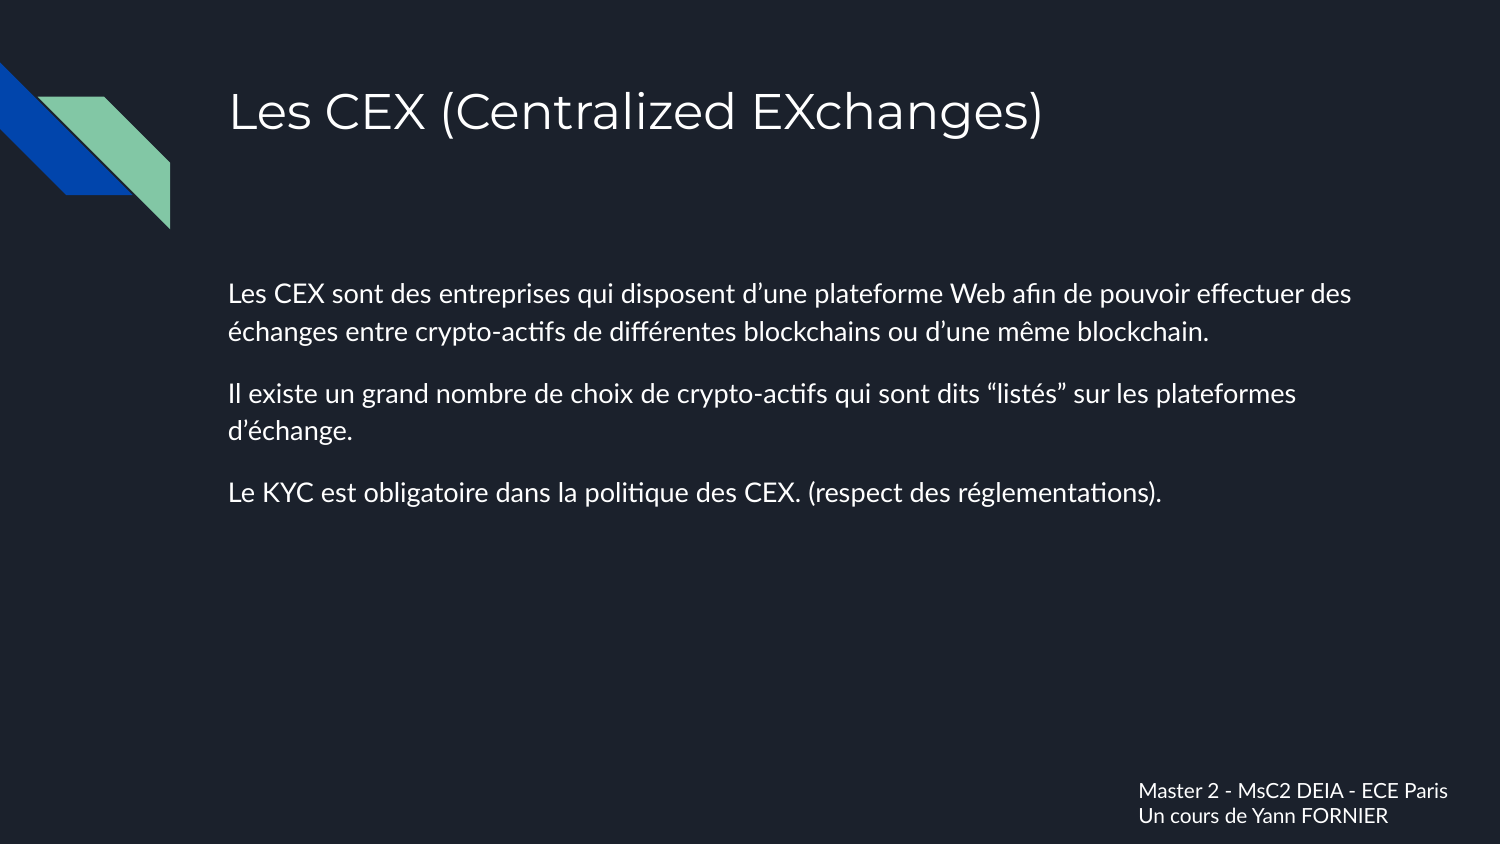

# Les CEX (Centralized EXchanges)
Les CEX sont des entreprises qui disposent d’une plateforme Web afin de pouvoir effectuer des échanges entre crypto-actifs de différentes blockchains ou d’une même blockchain.
Il existe un grand nombre de choix de crypto-actifs qui sont dits “listés” sur les plateformes d’échange.
Le KYC est obligatoire dans la politique des CEX. (respect des réglementations).
Master 2 - MsC2 DEIA - ECE Paris
Un cours de Yann FORNIER